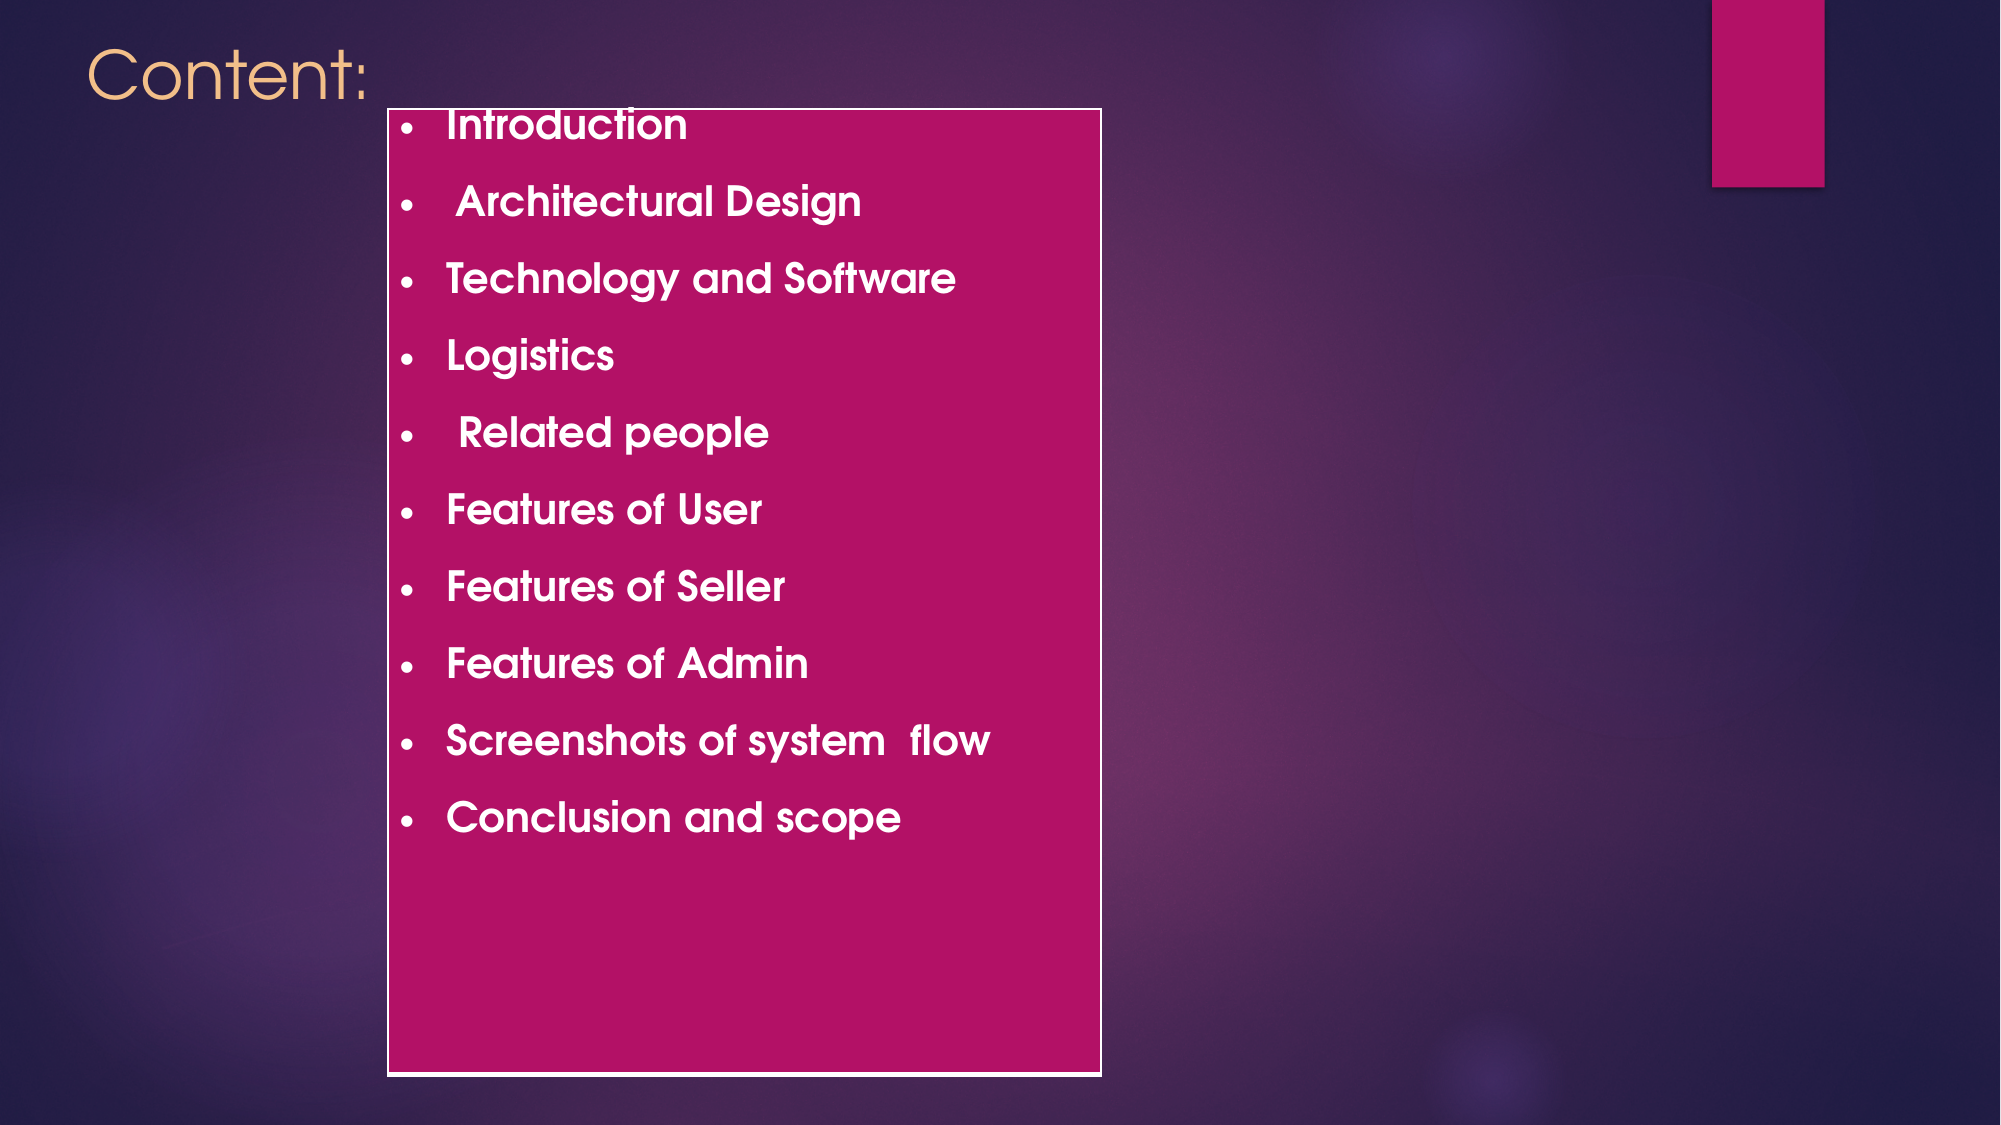

Content:
| Introduction Architectural Design Technology and Software Logistics Related people Features of User Features of Seller Features of Admin Screenshots of system flow Conclusion and scope |
| --- |